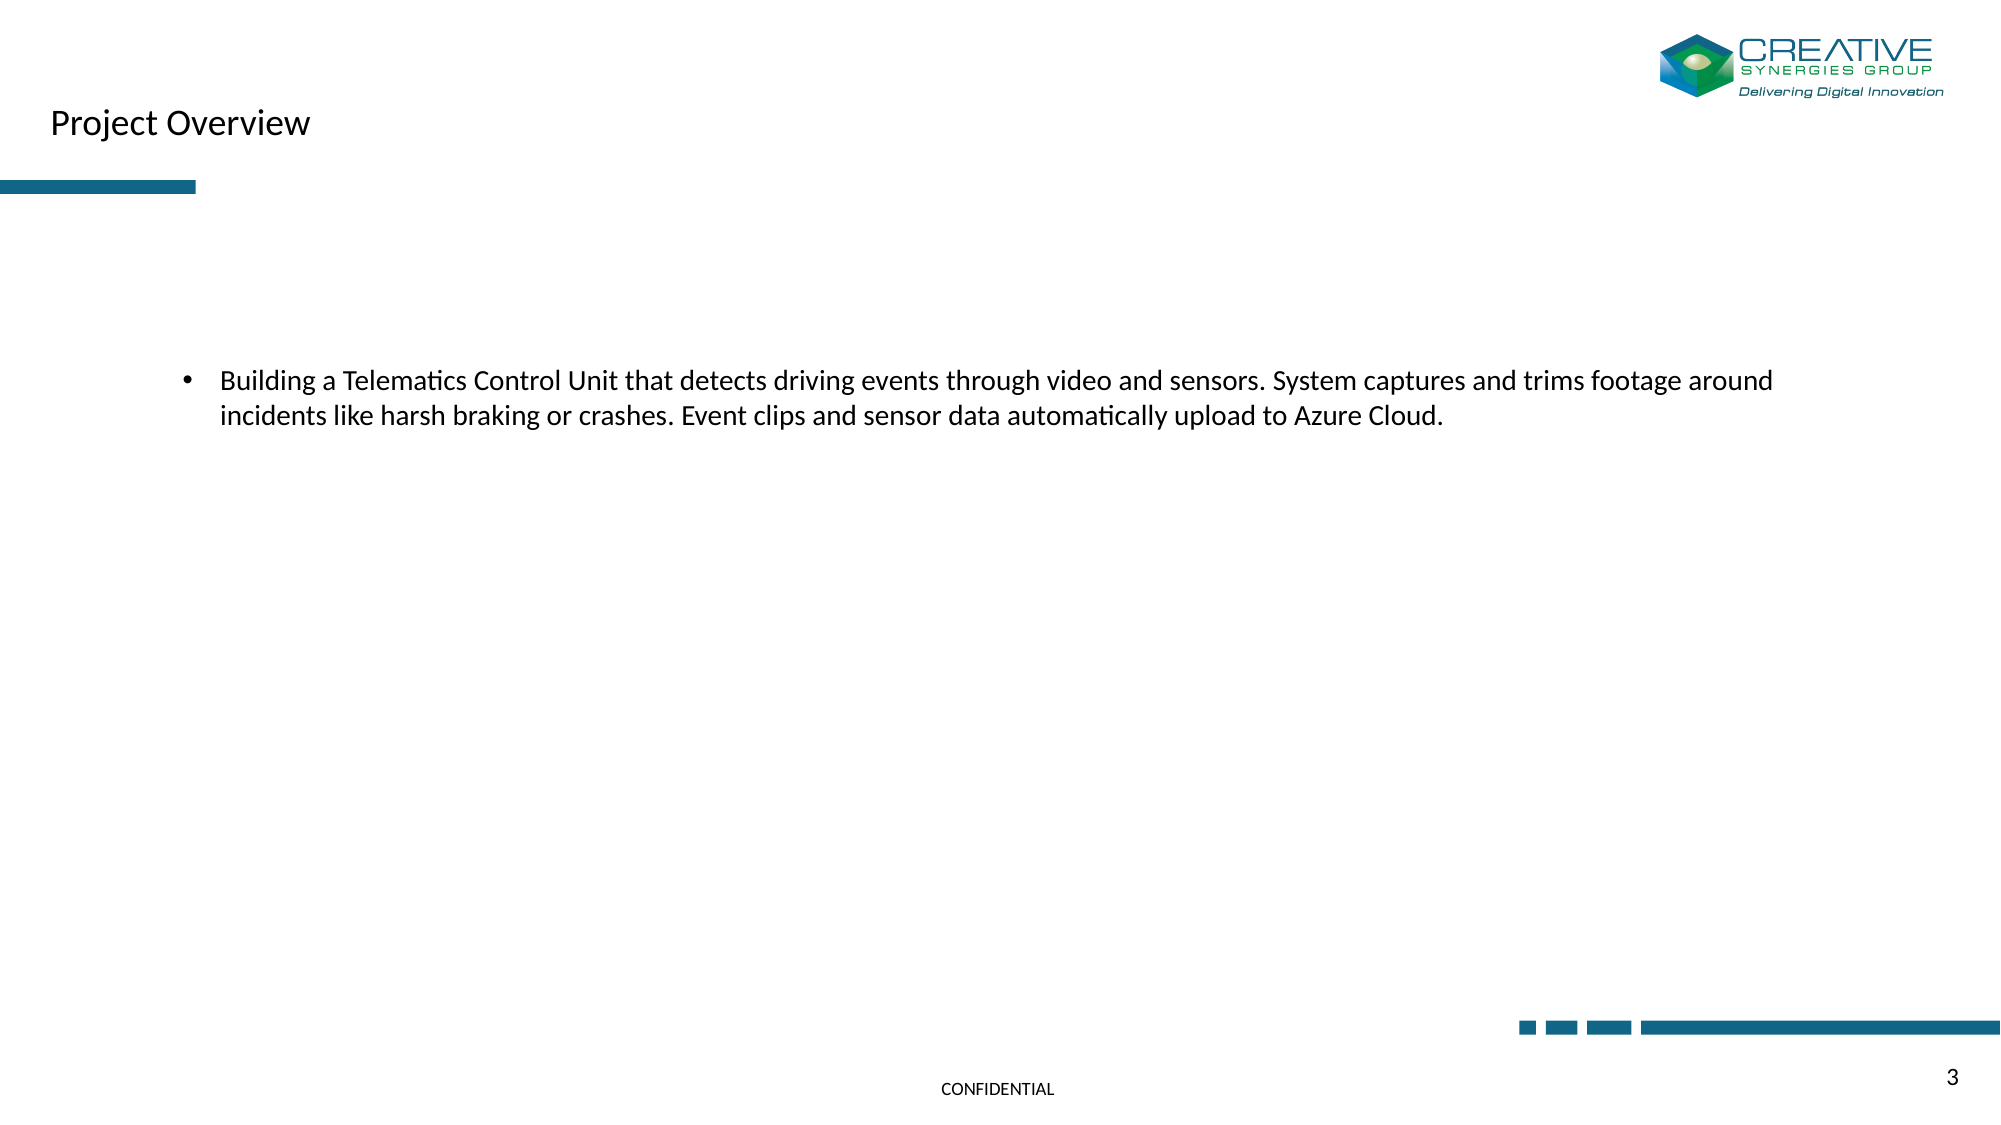

# Project Overview
Building a Telematics Control Unit that detects driving events through video and sensors. System captures and trims footage around incidents like harsh braking or crashes. Event clips and sensor data automatically upload to Azure Cloud.

3